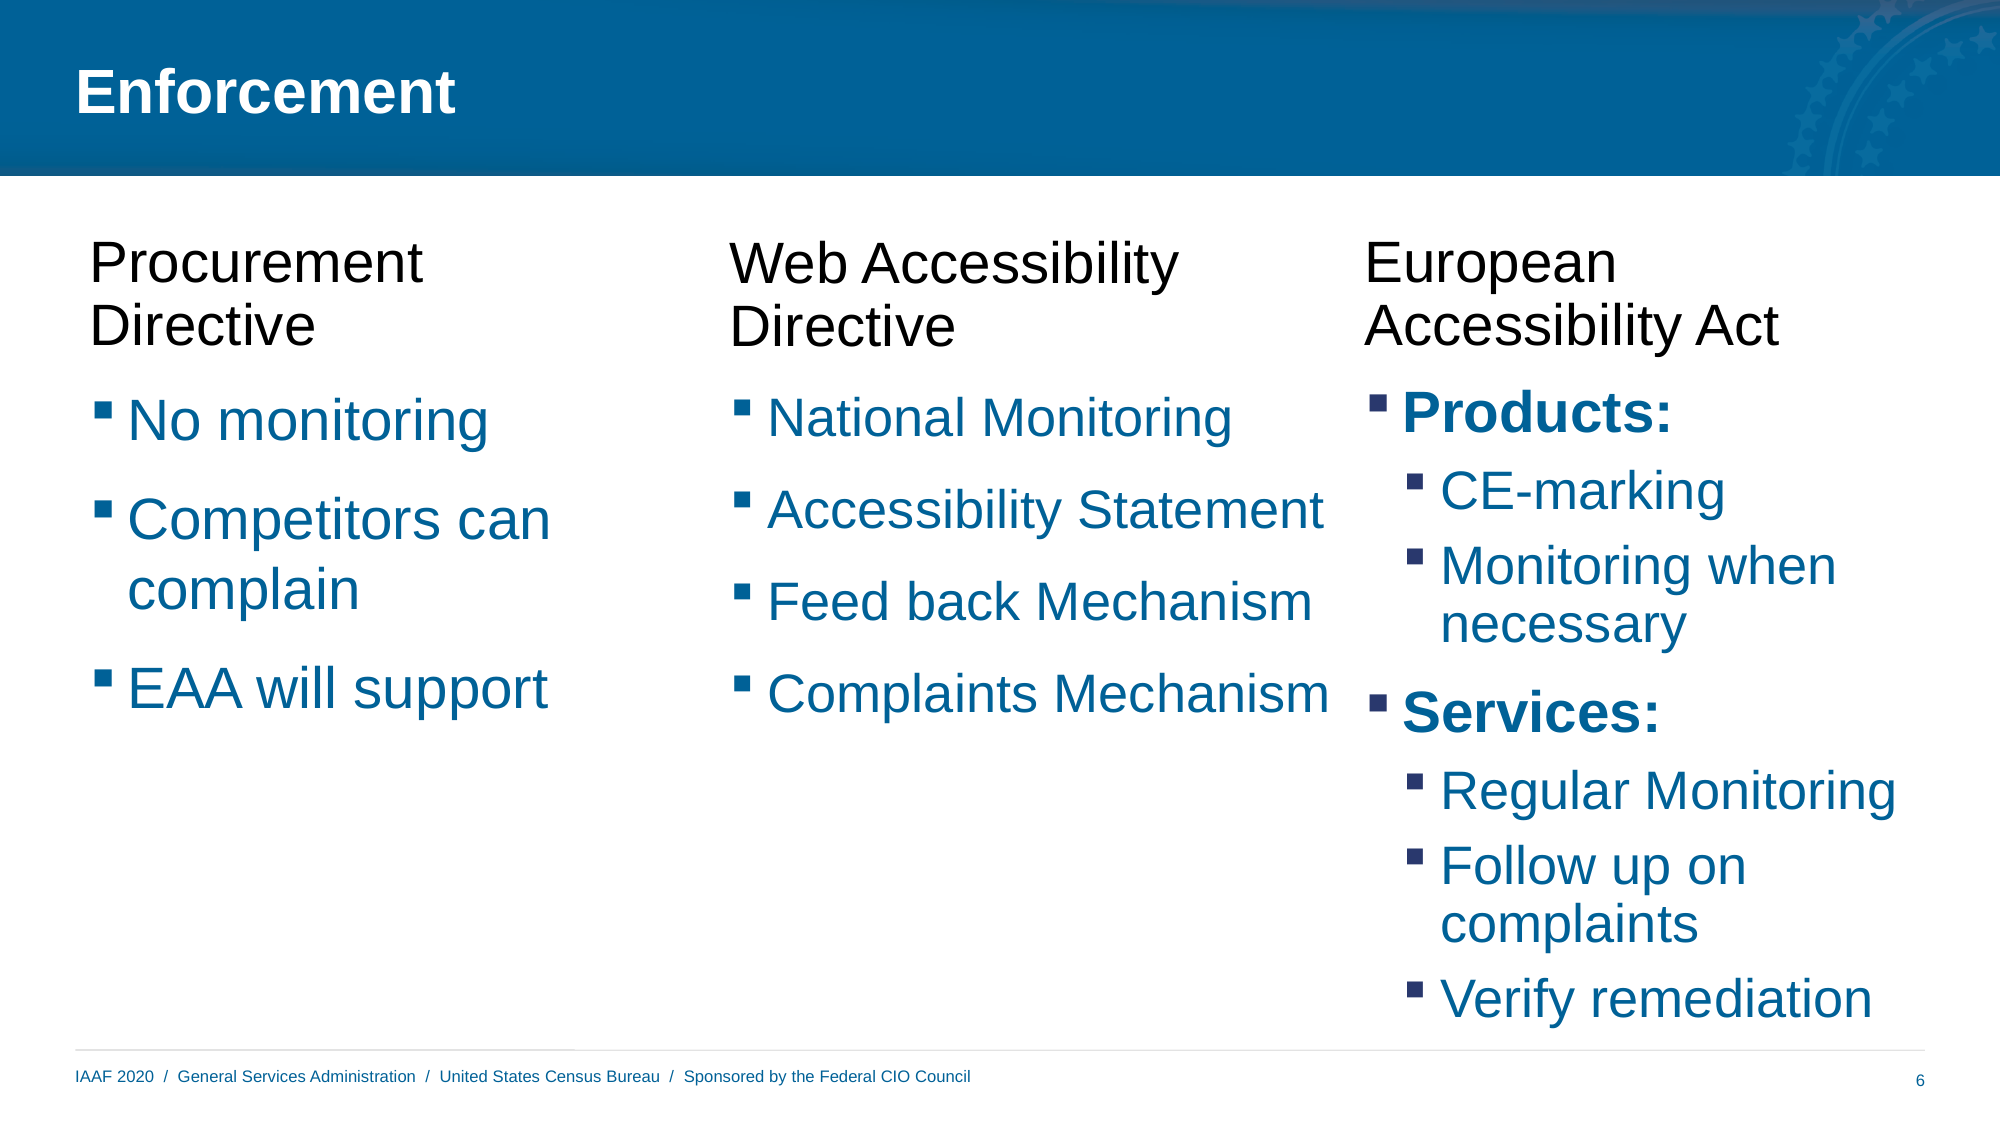

# Enforcement
Procurement Directive
European Accessibility Act
Web Accessibility Directive
No monitoring
Competitors can complain
EAA will support
National Monitoring
Accessibility Statement
Feed back Mechanism
Complaints Mechanism

Products:
CE-marking
Monitoring when necessary
Services:
Regular Monitoring
Follow up on complaints
Verify remediation
6